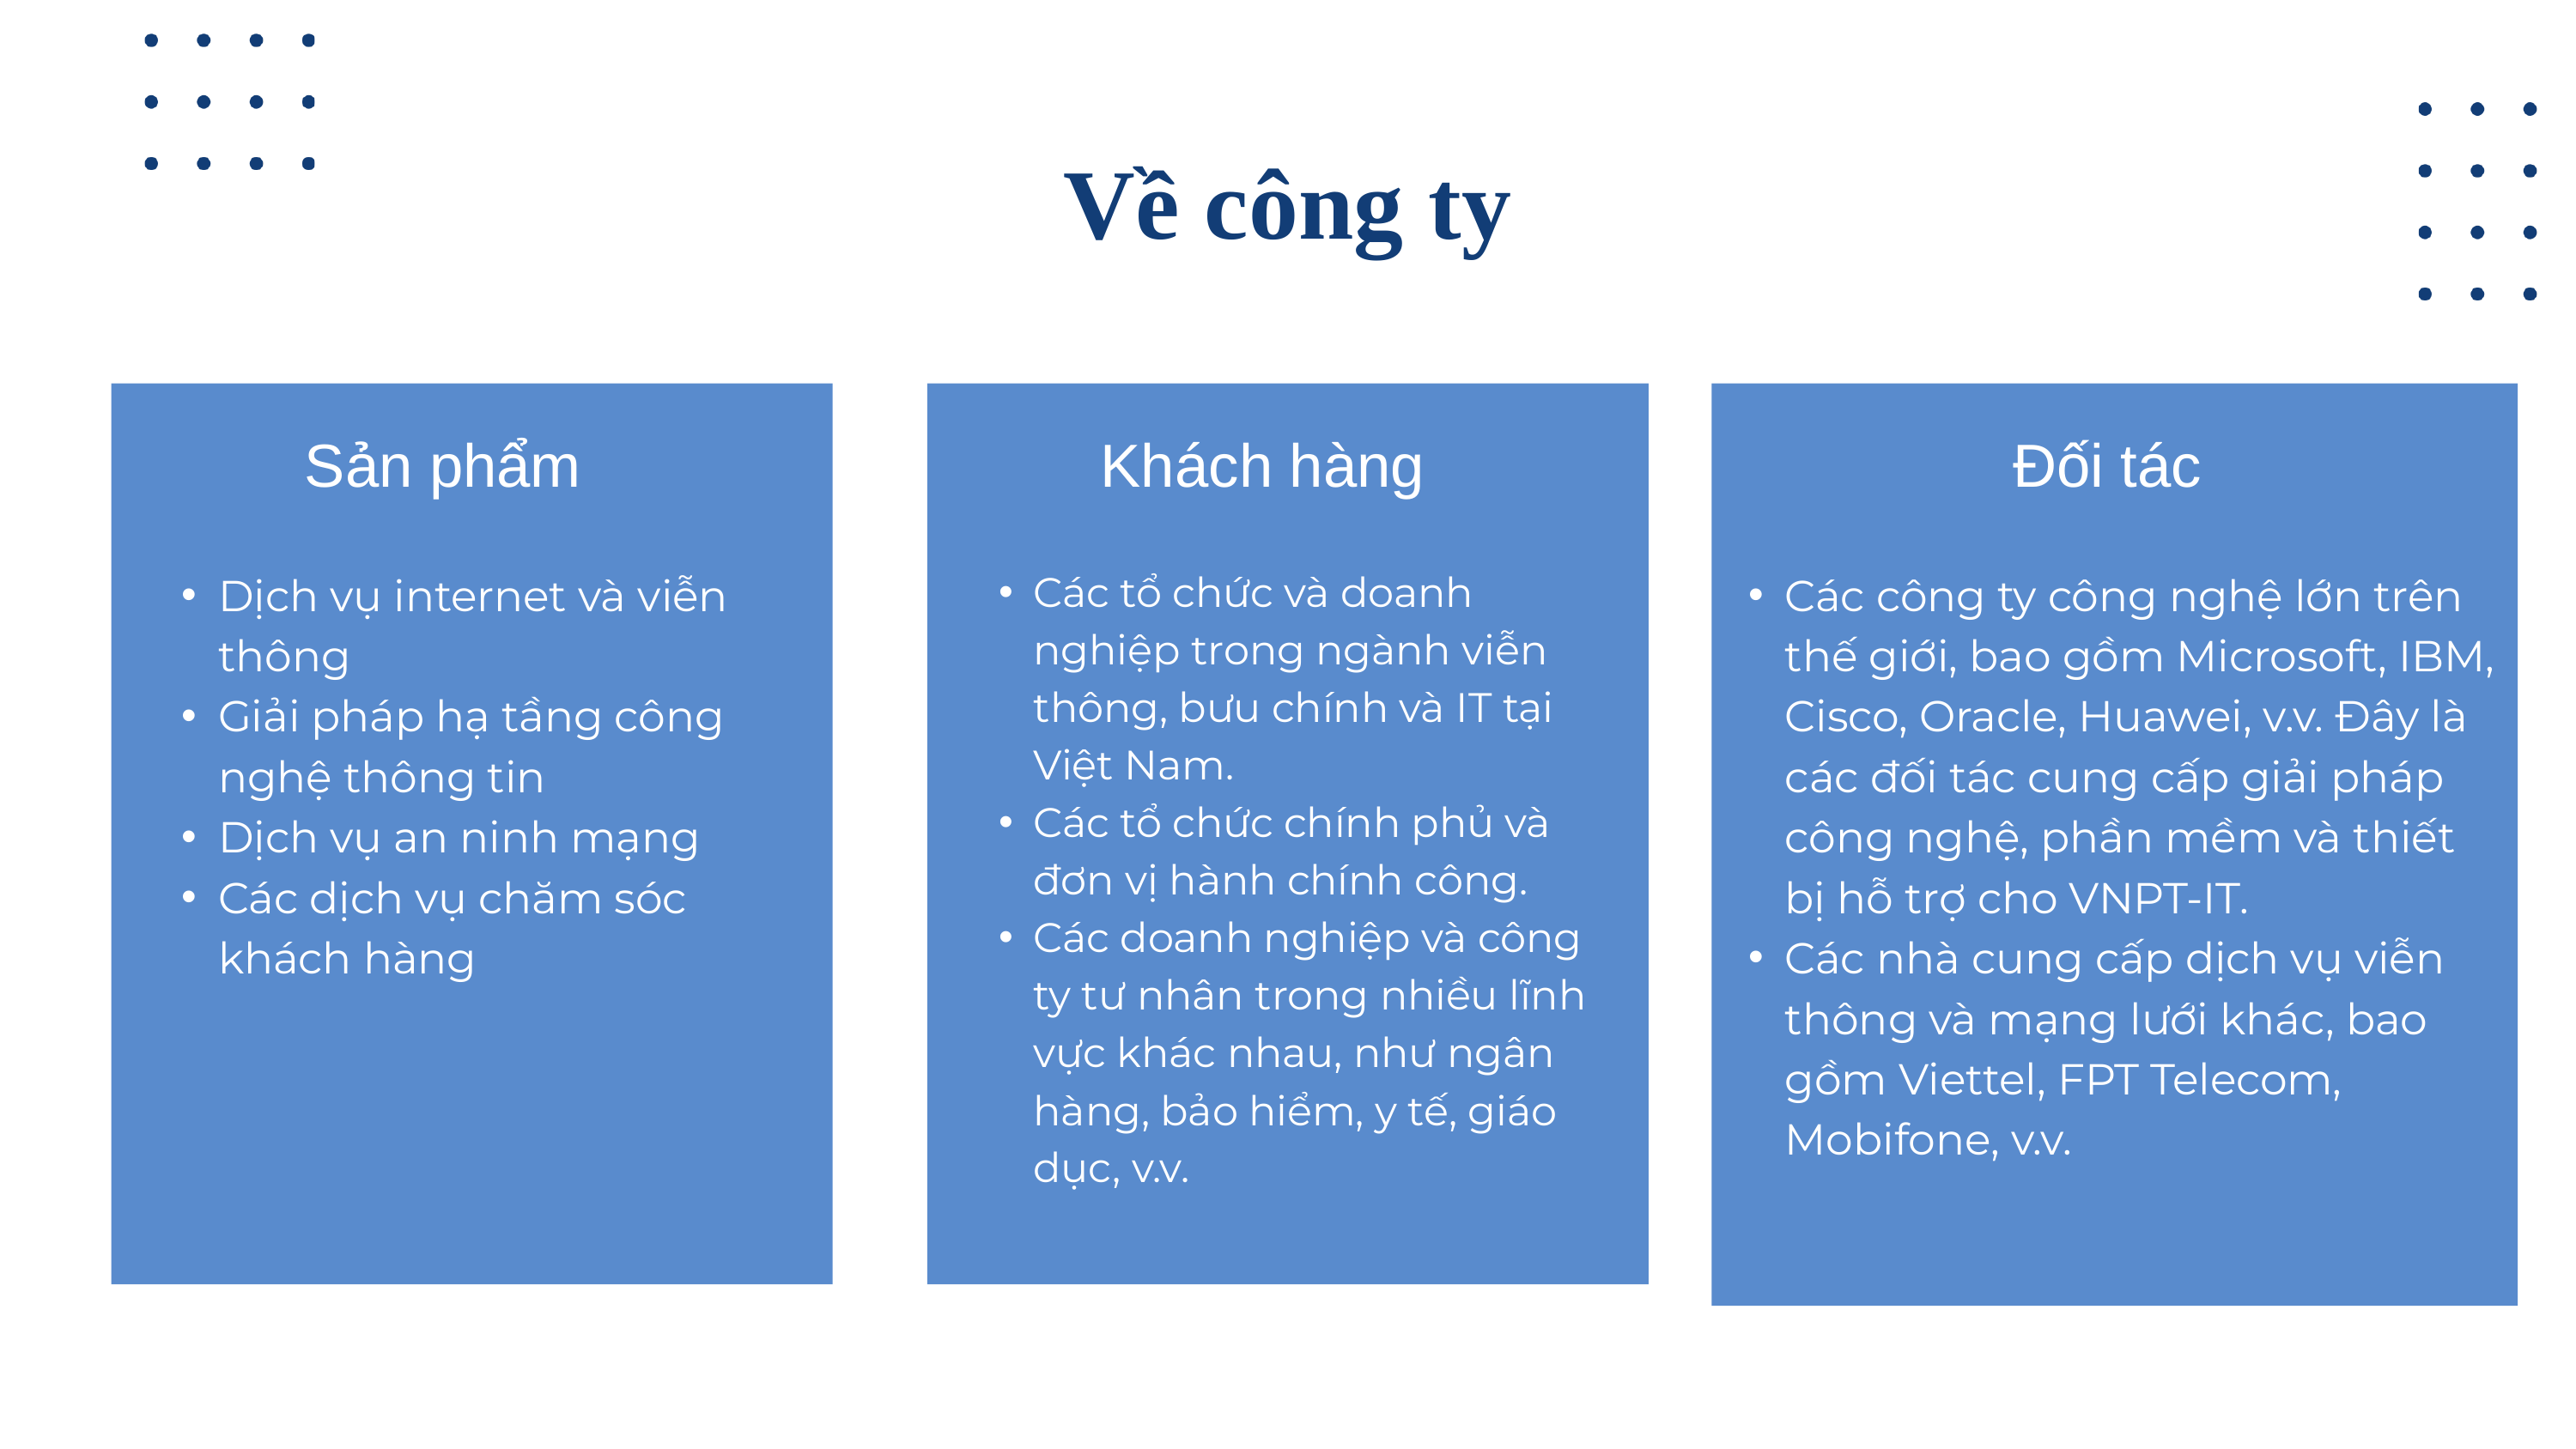

Về công ty

Sản phẩm
Khách hàng
Đối tác
Các tổ chức và doanh nghiệp trong ngành viễn thông, bưu chính và IT tại Việt Nam.
Các tổ chức chính phủ và đơn vị hành chính công.
Các doanh nghiệp và công ty tư nhân trong nhiều lĩnh vực khác nhau, như ngân hàng, bảo hiểm, y tế, giáo dục, v.v.
Dịch vụ internet và viễn thông
Giải pháp hạ tầng công nghệ thông tin
Dịch vụ an ninh mạng
Các dịch vụ chăm sóc khách hàng
Các công ty công nghệ lớn trên thế giới, bao gồm Microsoft, IBM, Cisco, Oracle, Huawei, v.v. Đây là các đối tác cung cấp giải pháp công nghệ, phần mềm và thiết bị hỗ trợ cho VNPT-IT.
Các nhà cung cấp dịch vụ viễn thông và mạng lưới khác, bao gồm Viettel, FPT Telecom, Mobifone, v.v.